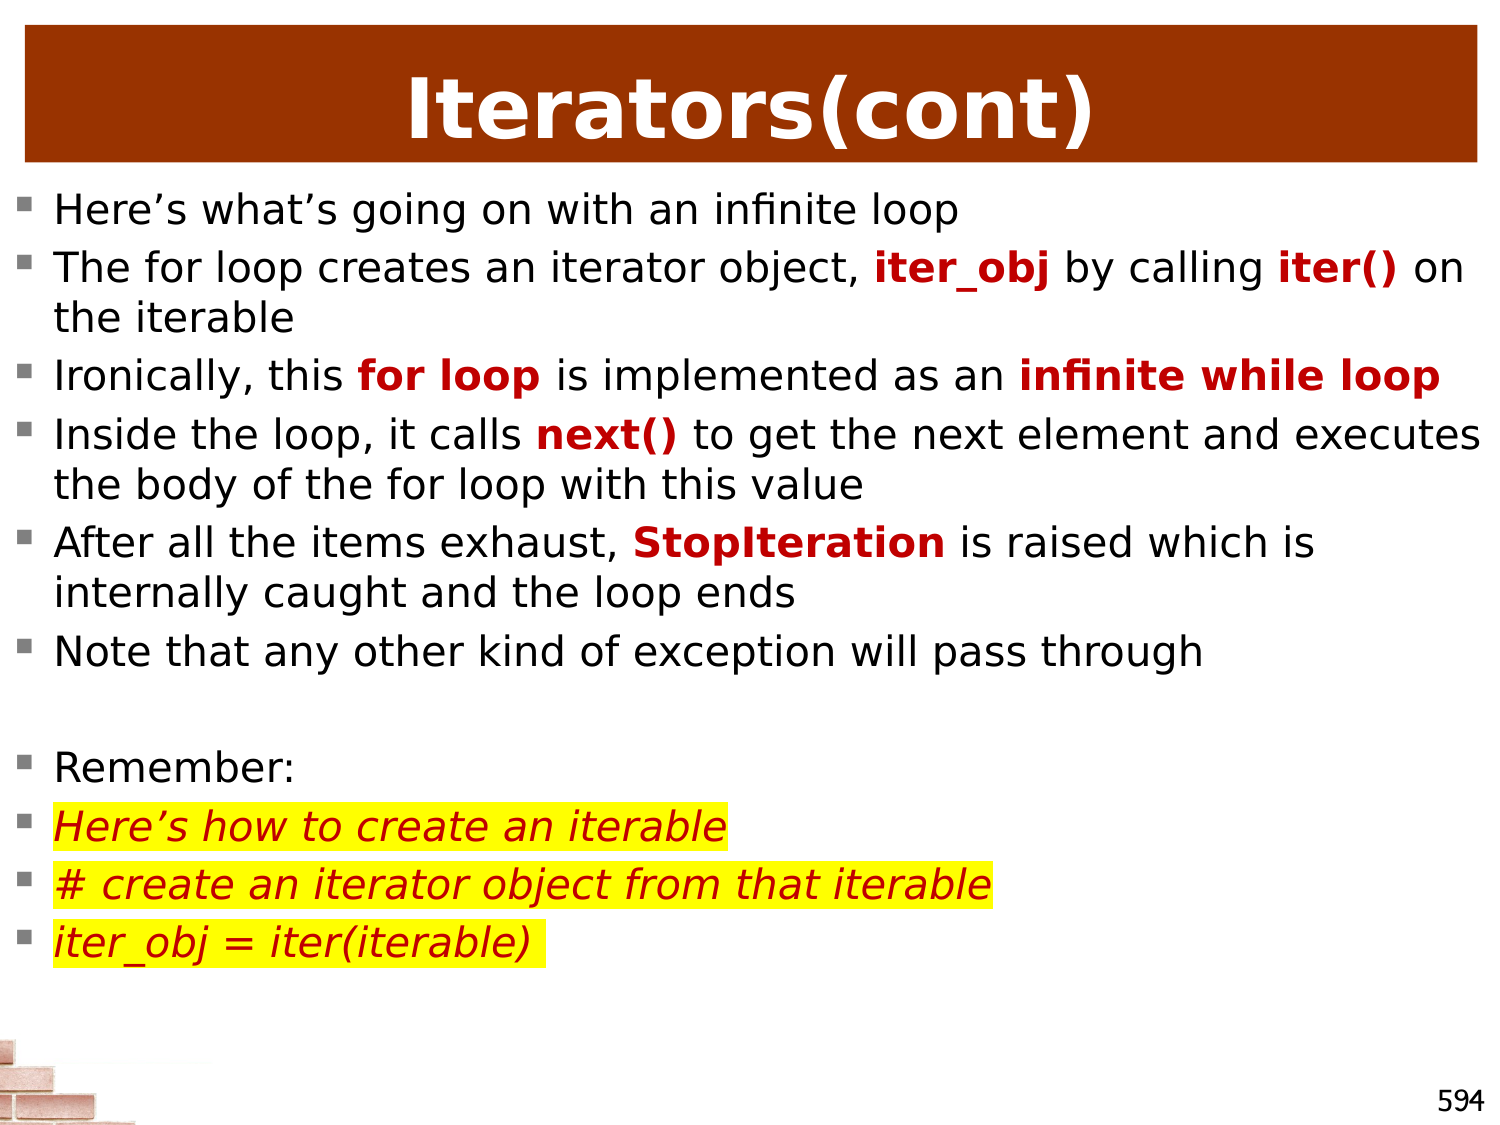

# Iterators(cont)
Here’s what’s going on with an infinite loop
The for loop creates an iterator object, iter_obj by calling iter() on the iterable
Ironically, this for loop is implemented as an infinite while loop
Inside the loop, it calls next() to get the next element and executes the body of the for loop with this value
After all the items exhaust, StopIteration is raised which is internally caught and the loop ends
Note that any other kind of exception will pass through

Remember:
Here’s how to create an iterable
# create an iterator object from that iterable
iter_obj = iter(iterable)

594